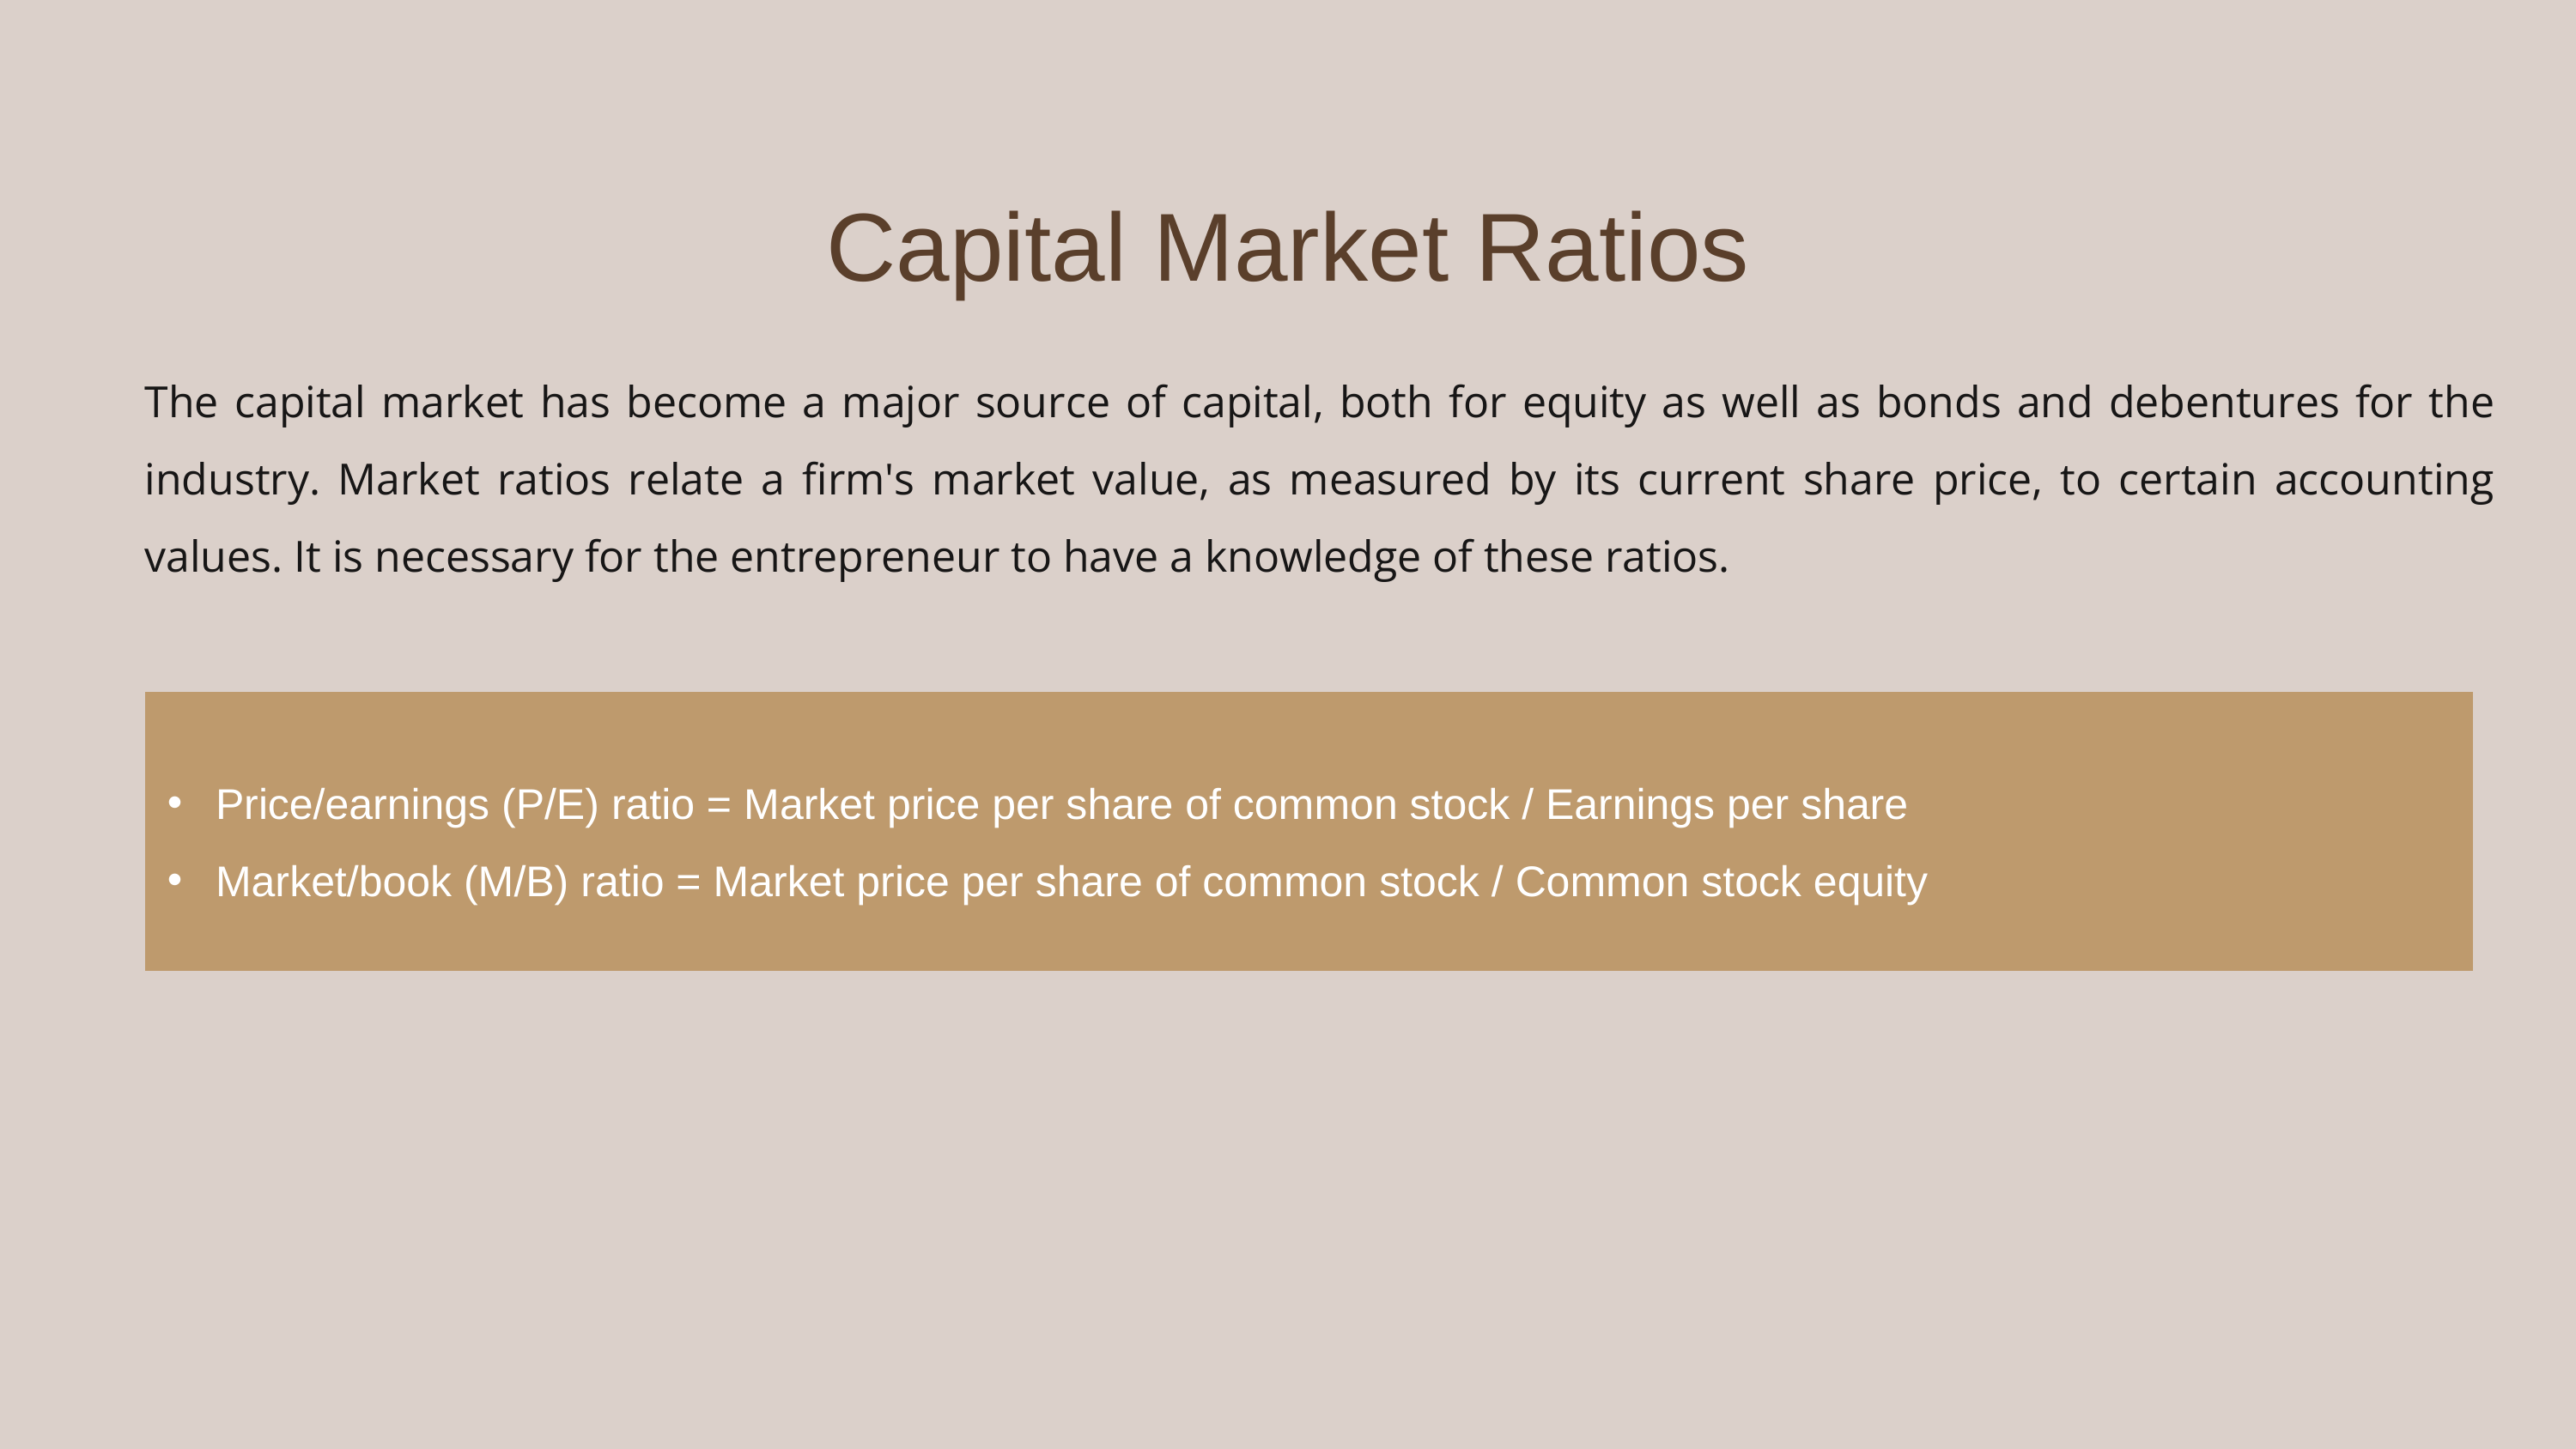

Capital Market Ratios
The capital market has become a major source of capital, both for equity as well as bonds and debentures for the industry. Market ratios relate a firm's market value, as measured by its current share price, to certain accounting values. It is necessary for the entrepreneur to have a knowledge of these ratios.

Price/earnings (P/E) ratio = Market price per share of common stock / Earnings per share
Market/book (M/B) ratio = Market price per share of common stock / Common stock equity